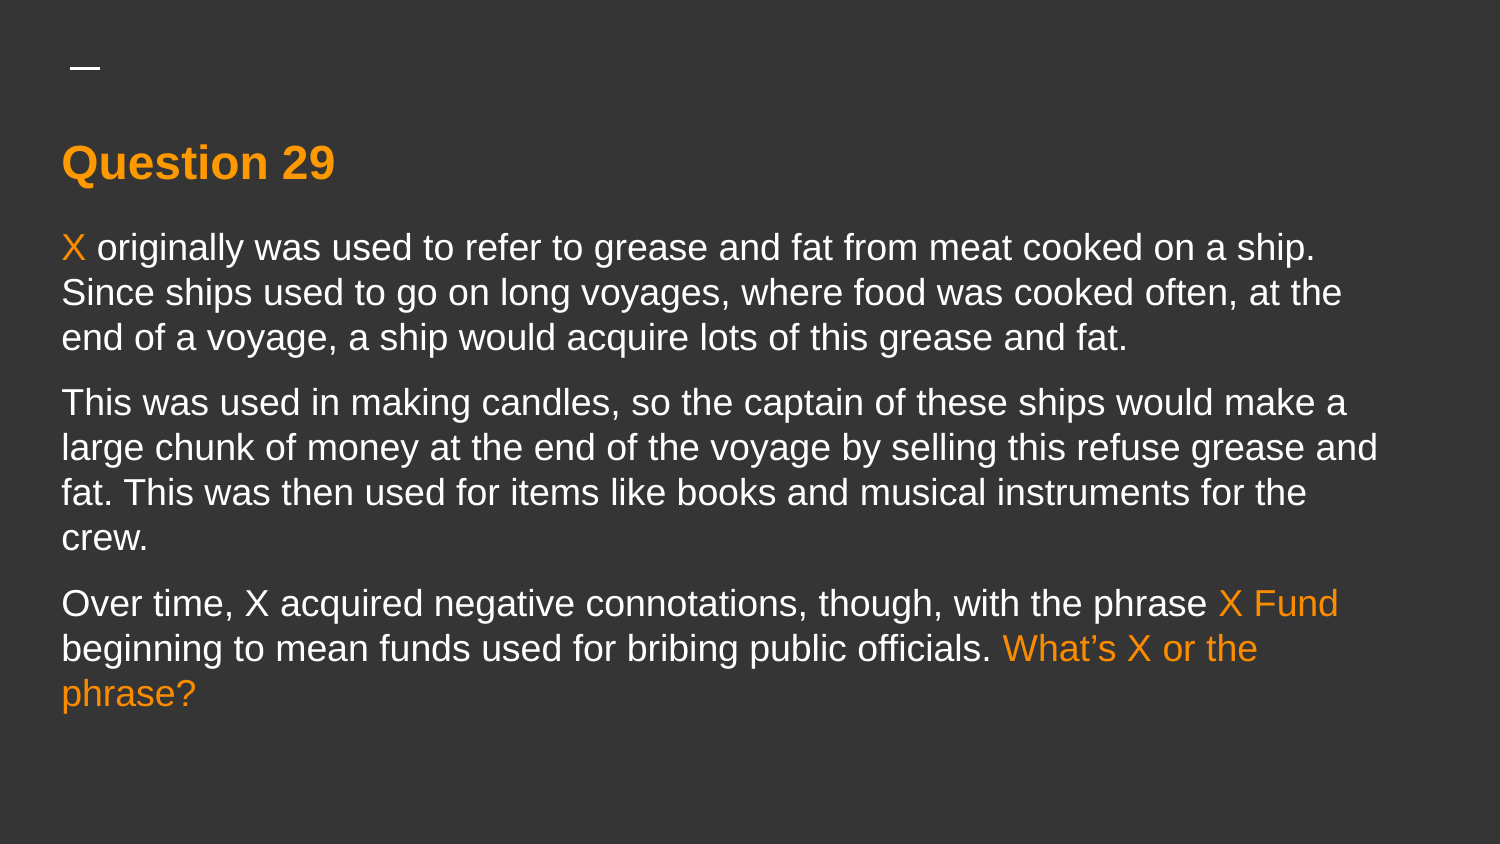

# Question 29
X originally was used to refer to grease and fat from meat cooked on a ship. Since ships used to go on long voyages, where food was cooked often, at the end of a voyage, a ship would acquire lots of this grease and fat.
This was used in making candles, so the captain of these ships would make a large chunk of money at the end of the voyage by selling this refuse grease and fat. This was then used for items like books and musical instruments for the crew.
Over time, X acquired negative connotations, though, with the phrase X Fund beginning to mean funds used for bribing public officials. What’s X or the phrase?